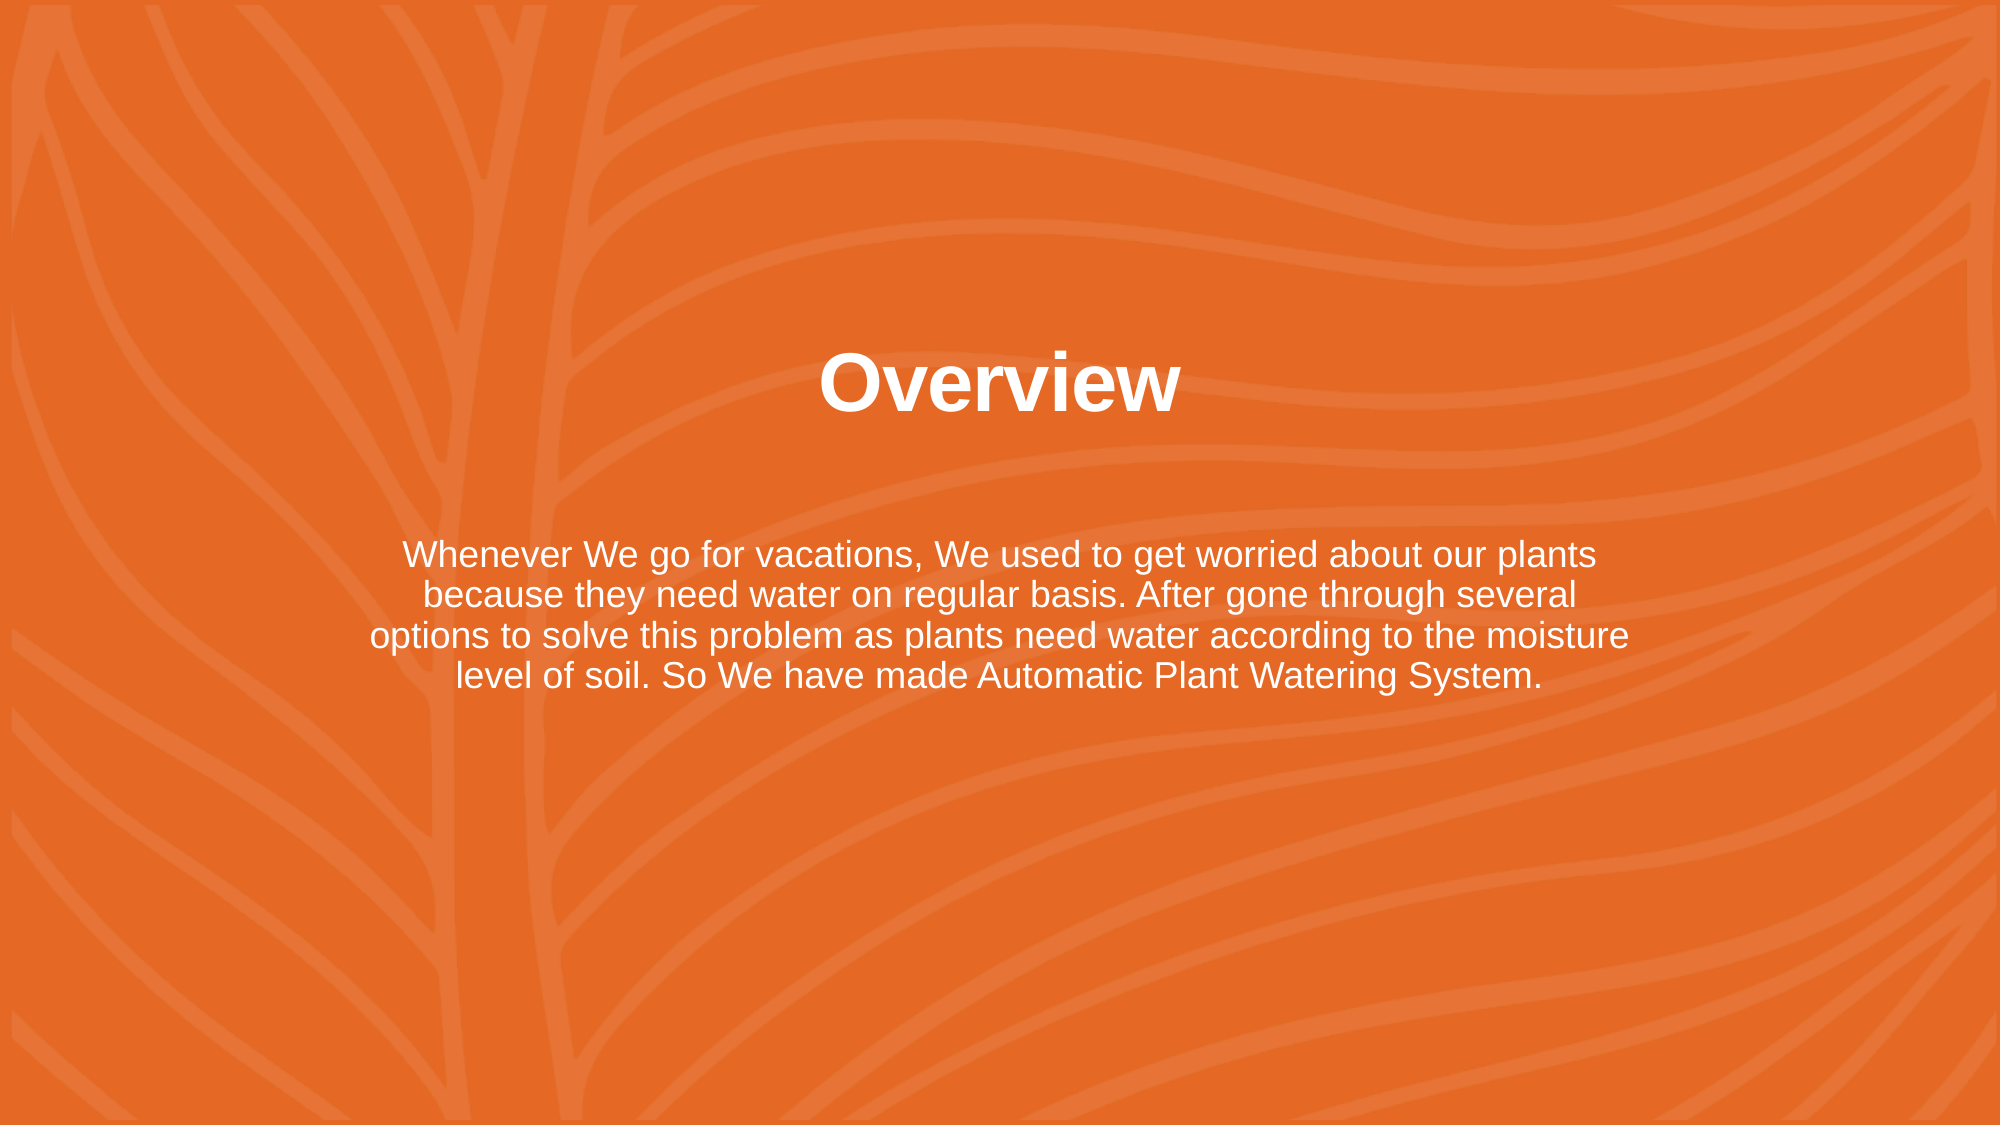

# Overview
Whenever We go for vacations, We used to get worried about our plants because they need water on regular basis. After gone through several options to solve this problem as plants need water according to the moisture level of soil. So We have made Automatic Plant Watering System.